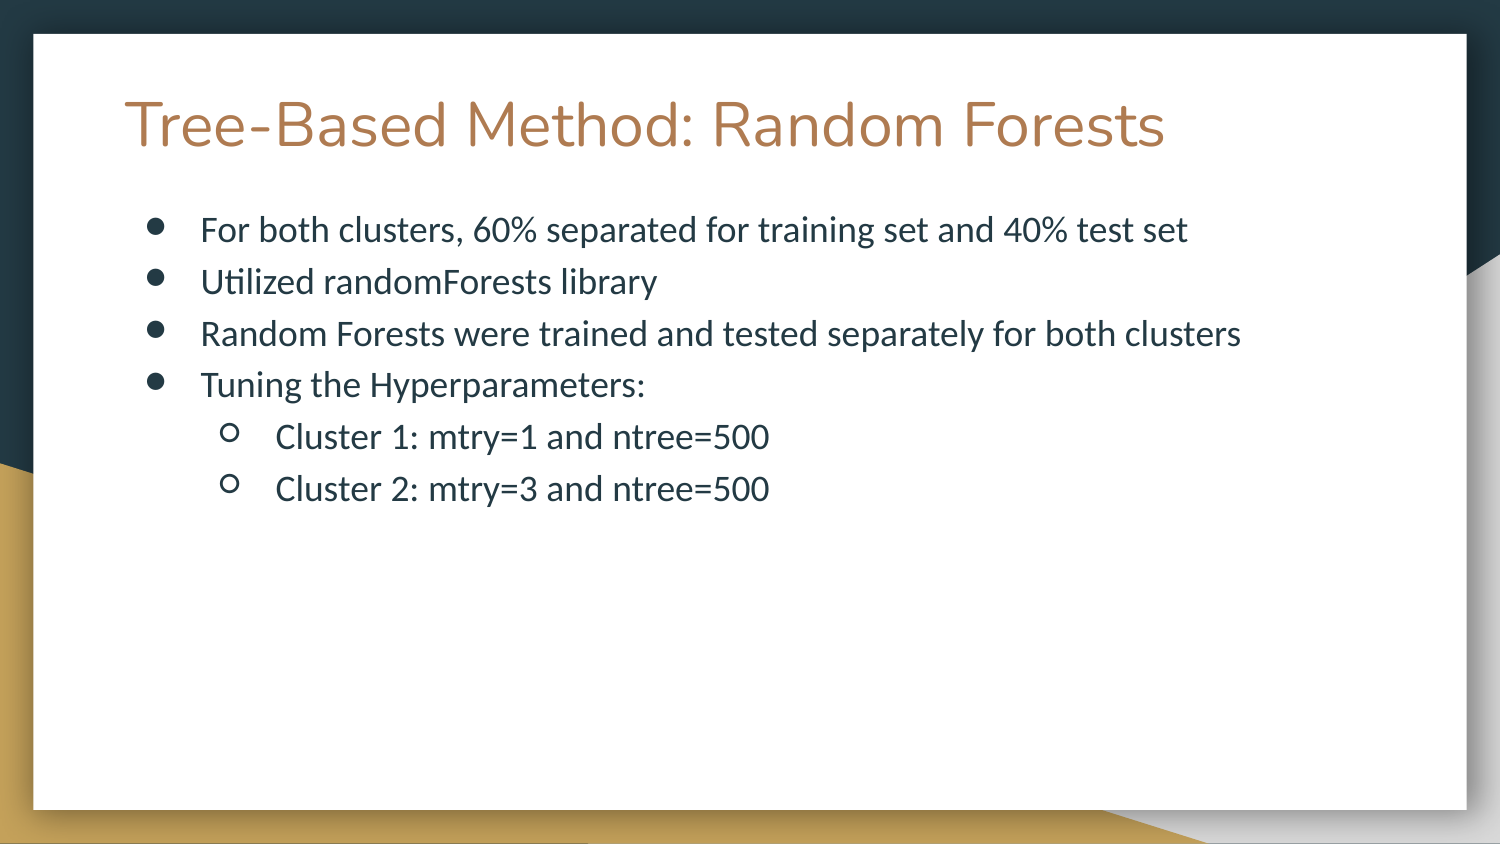

# Tree-Based Method: Random Forests
For both clusters, 60% separated for training set and 40% test set
Utilized randomForests library
Random Forests were trained and tested separately for both clusters
Tuning the Hyperparameters:
Cluster 1: mtry=1 and ntree=500
Cluster 2: mtry=3 and ntree=500